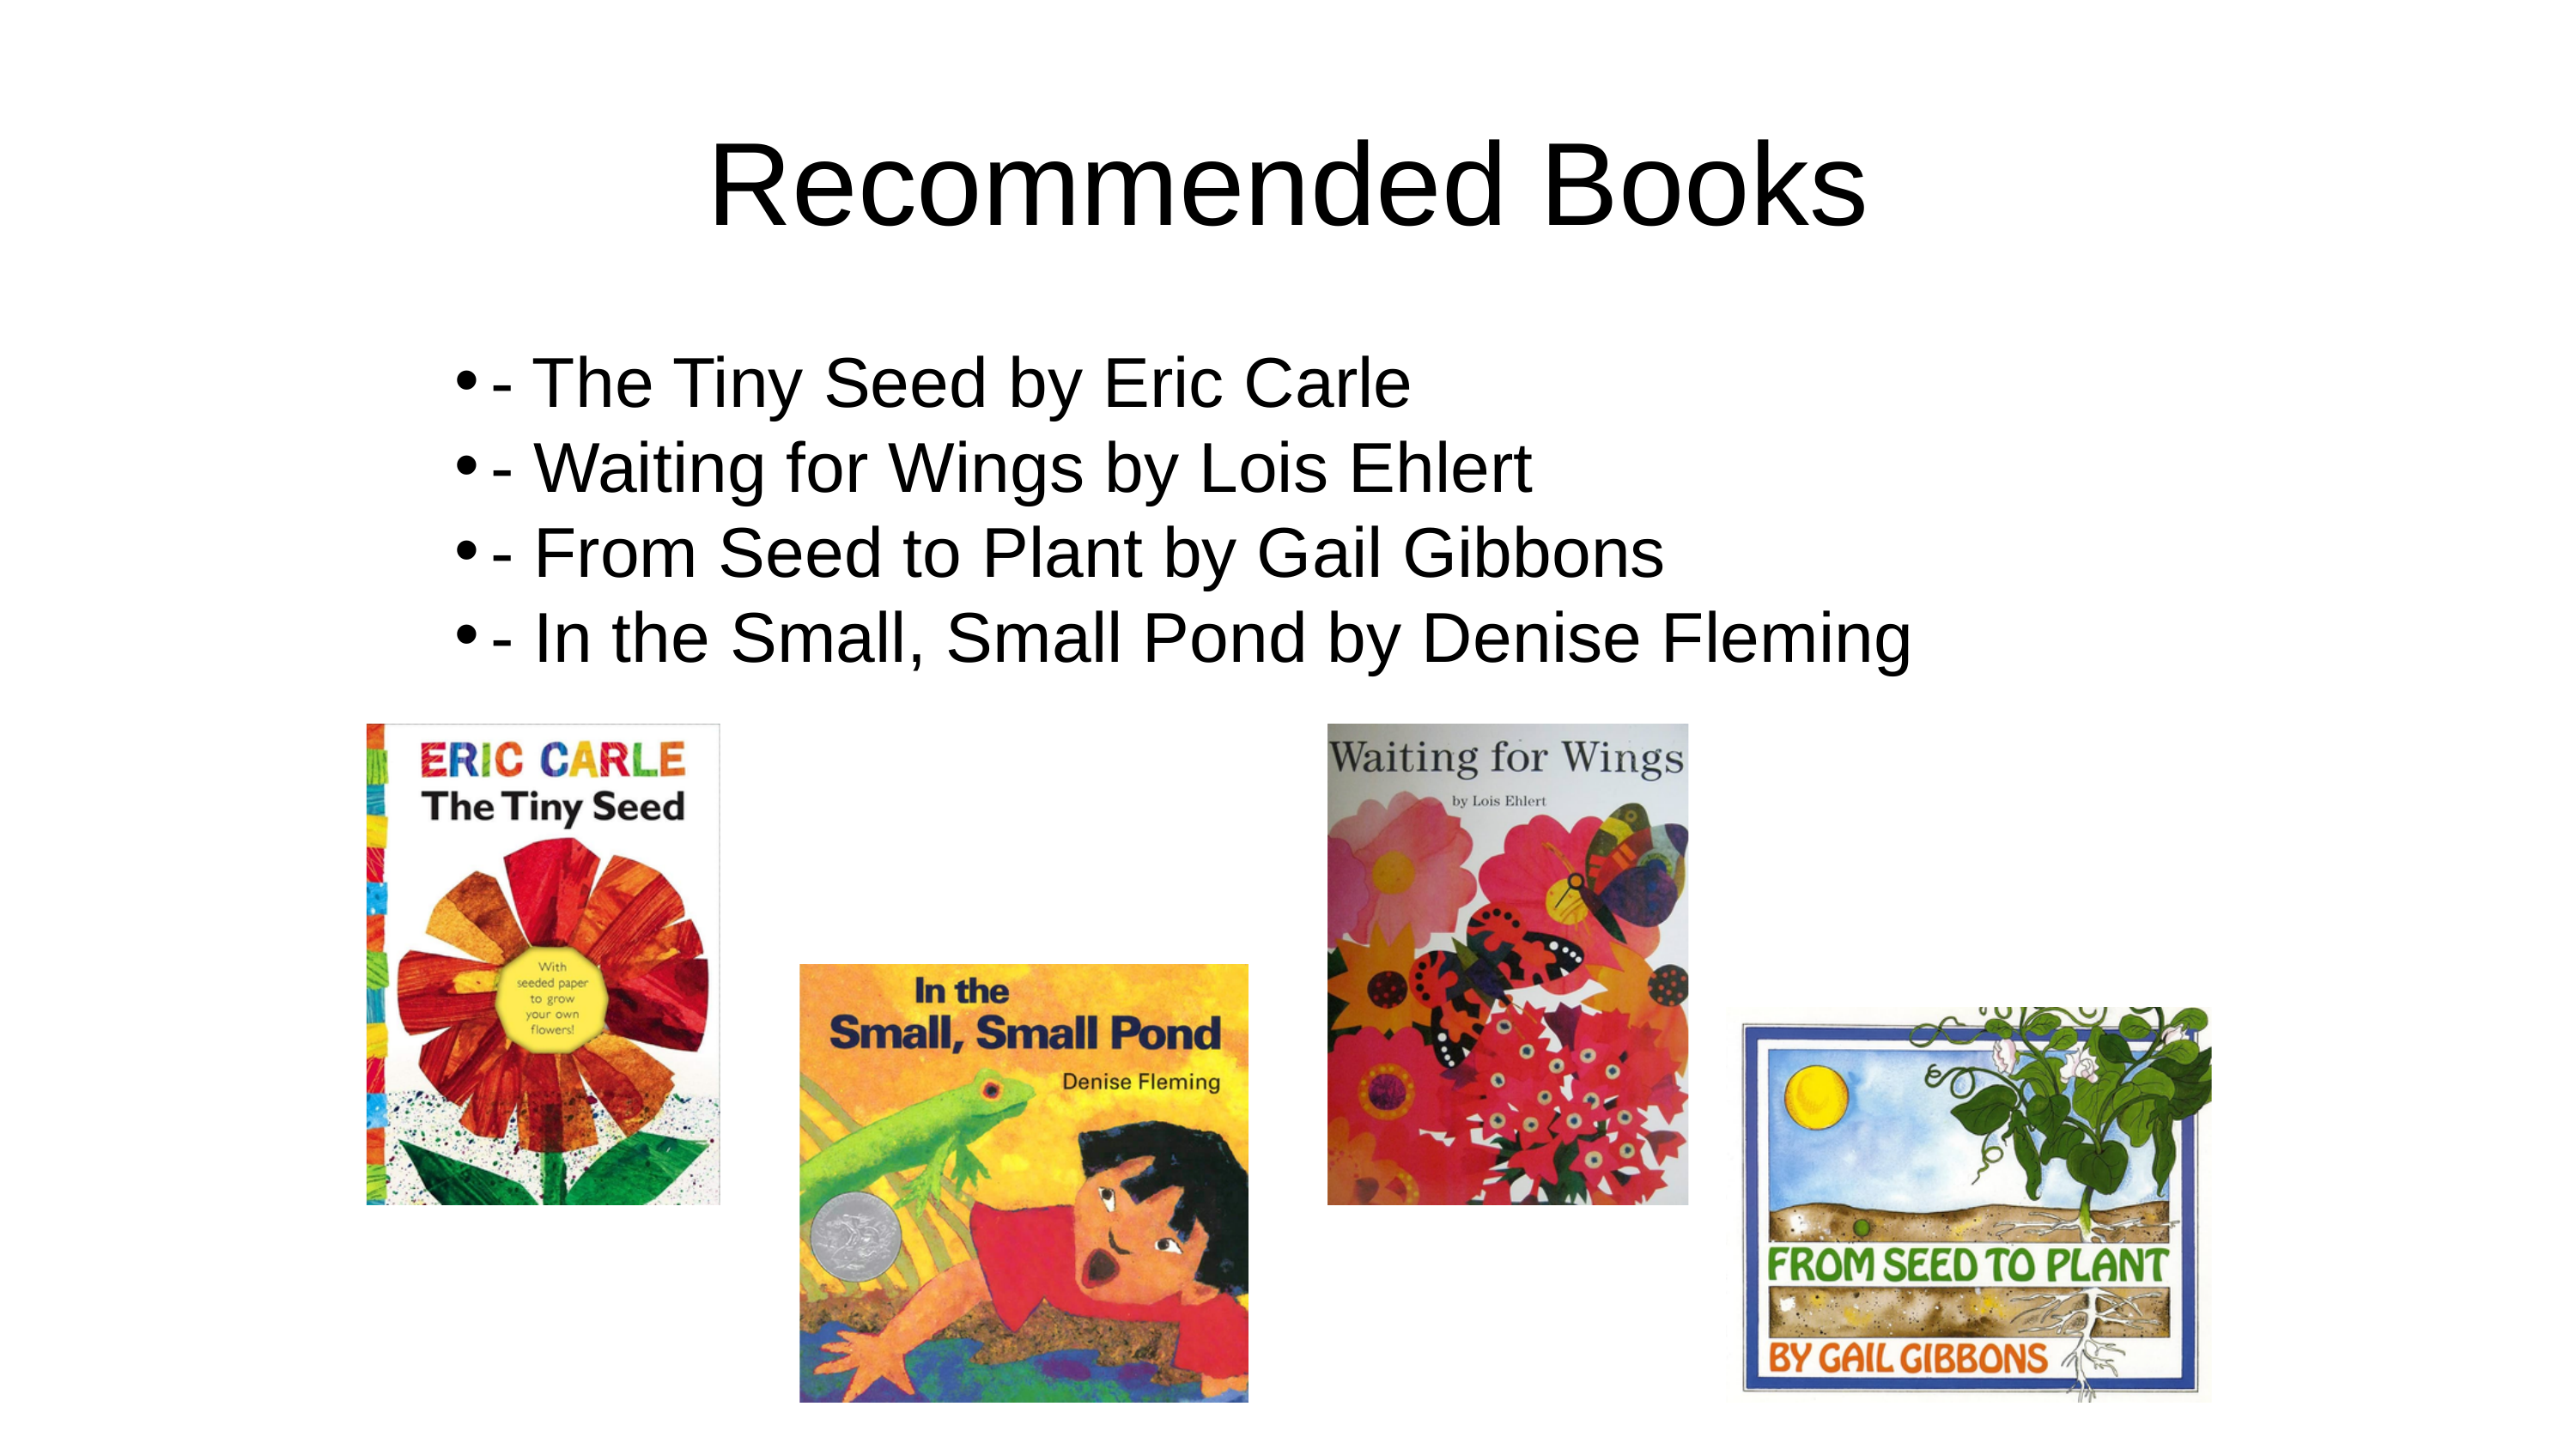

Recommended Books

- The Tiny Seed by Eric Carle
- Waiting for Wings by Lois Ehlert
- From Seed to Plant by Gail Gibbons
- In the Small, Small Pond by Denise Fleming